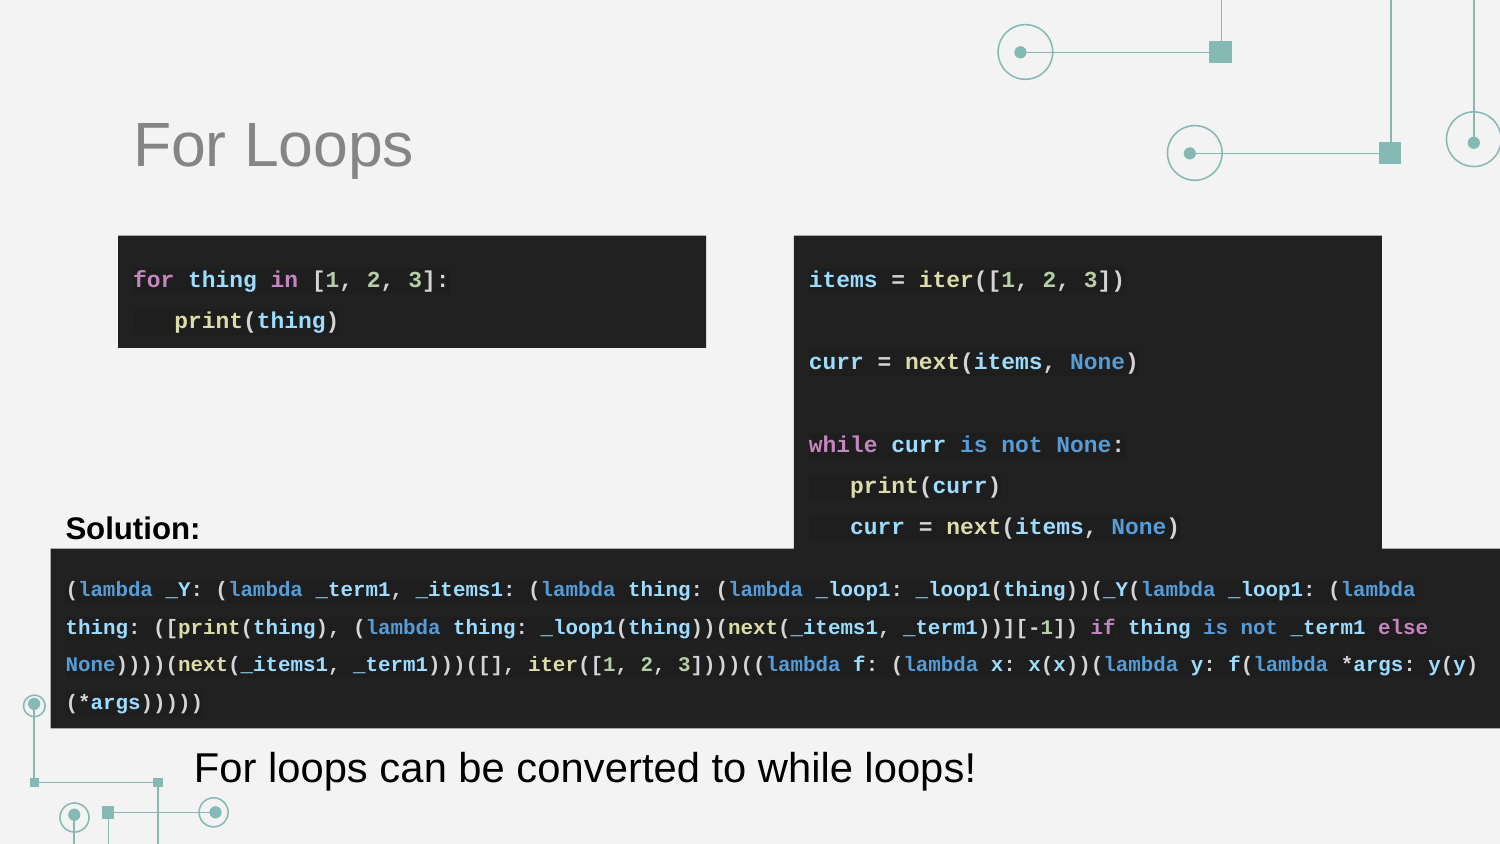

# For Loops
for thing in [1, 2, 3]:
   print(thing)
items = iter([1, 2, 3])

curr = next(items, None)

while curr is not None:
   print(curr)
   curr = next(items, None)
Solution:
(lambda _Y: (lambda _term1, _items1: (lambda thing: (lambda _loop1: _loop1(thing))(_Y(lambda _loop1: (lambda thing: ([print(thing), (lambda thing: _loop1(thing))(next(_items1, _term1))][-1]) if thing is not _term1 else None))))(next(_items1, _term1)))([], iter([1, 2, 3])))((lambda f: (lambda x: x(x))(lambda y: f(lambda *args: y(y)(*args)))))
For loops can be converted to while loops!